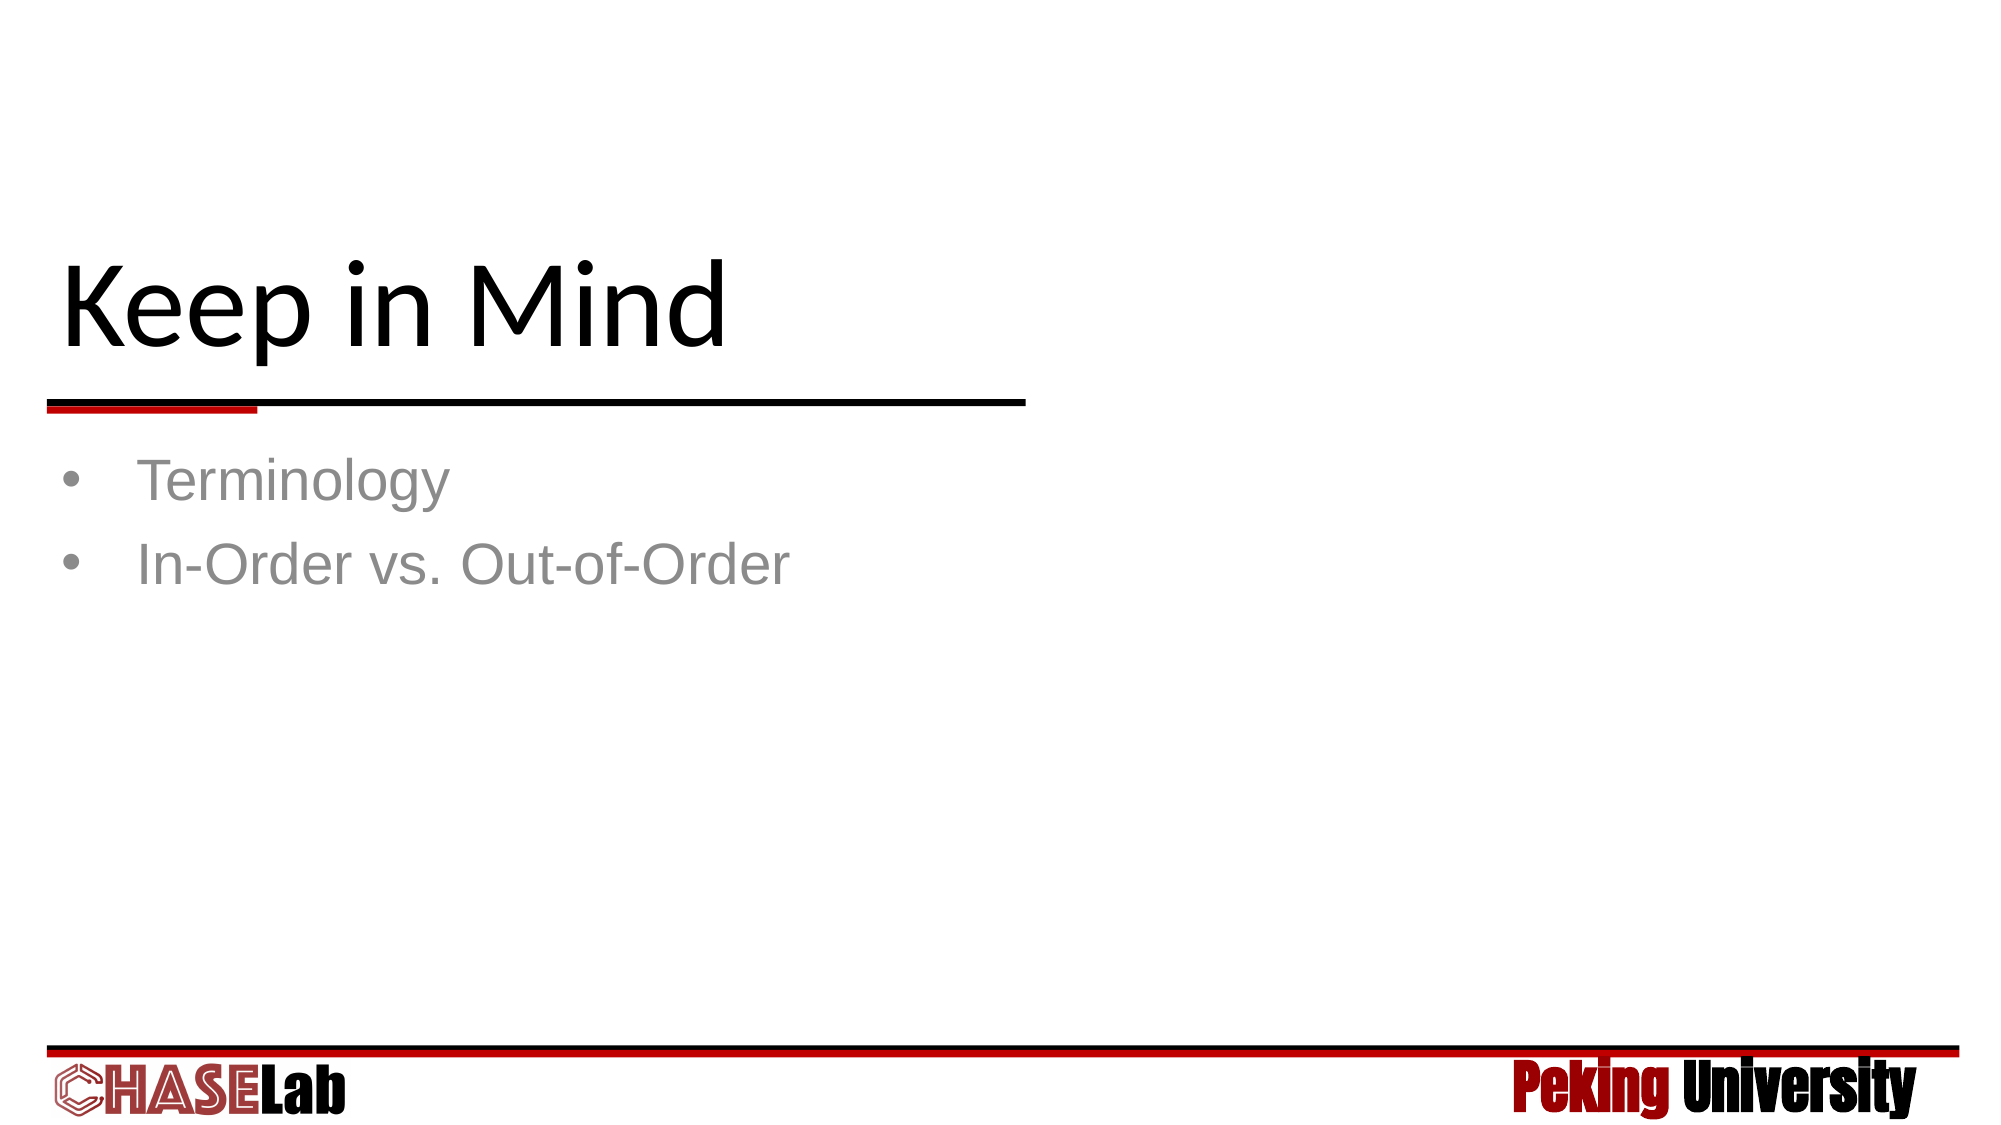

# Keep in Mind
Terminology
In-Order vs. Out-of-Order